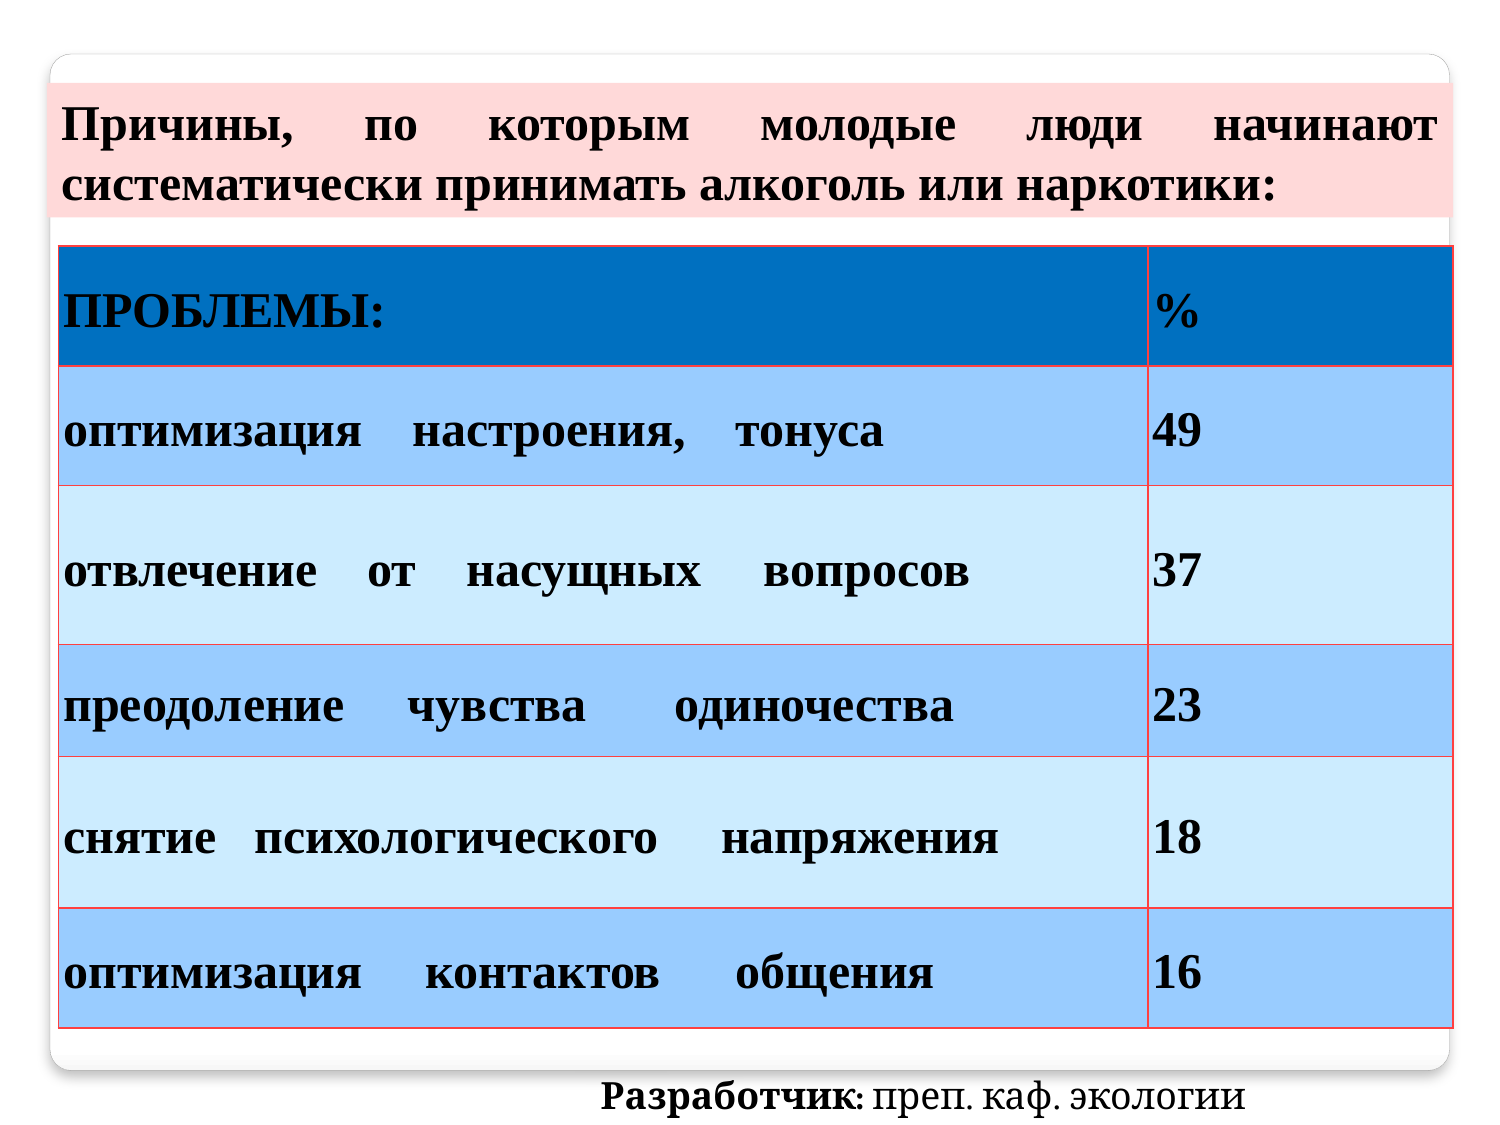

Причины, по которым молодые люди начинают систематически принимать алкоголь или наркотики:
| ПРОБЛЕМЫ: | % |
| --- | --- |
| оптимизация настроения, тонуса | 49 |
| отвлечение от насущных вопросов | 37 |
| преодоление чувства одиночества | 23 |
| снятие психологического напряжения | 18 |
| оптимизация контактов общения | 16 |
Разработчик: преп. каф. экологии  Кирвель П.И.